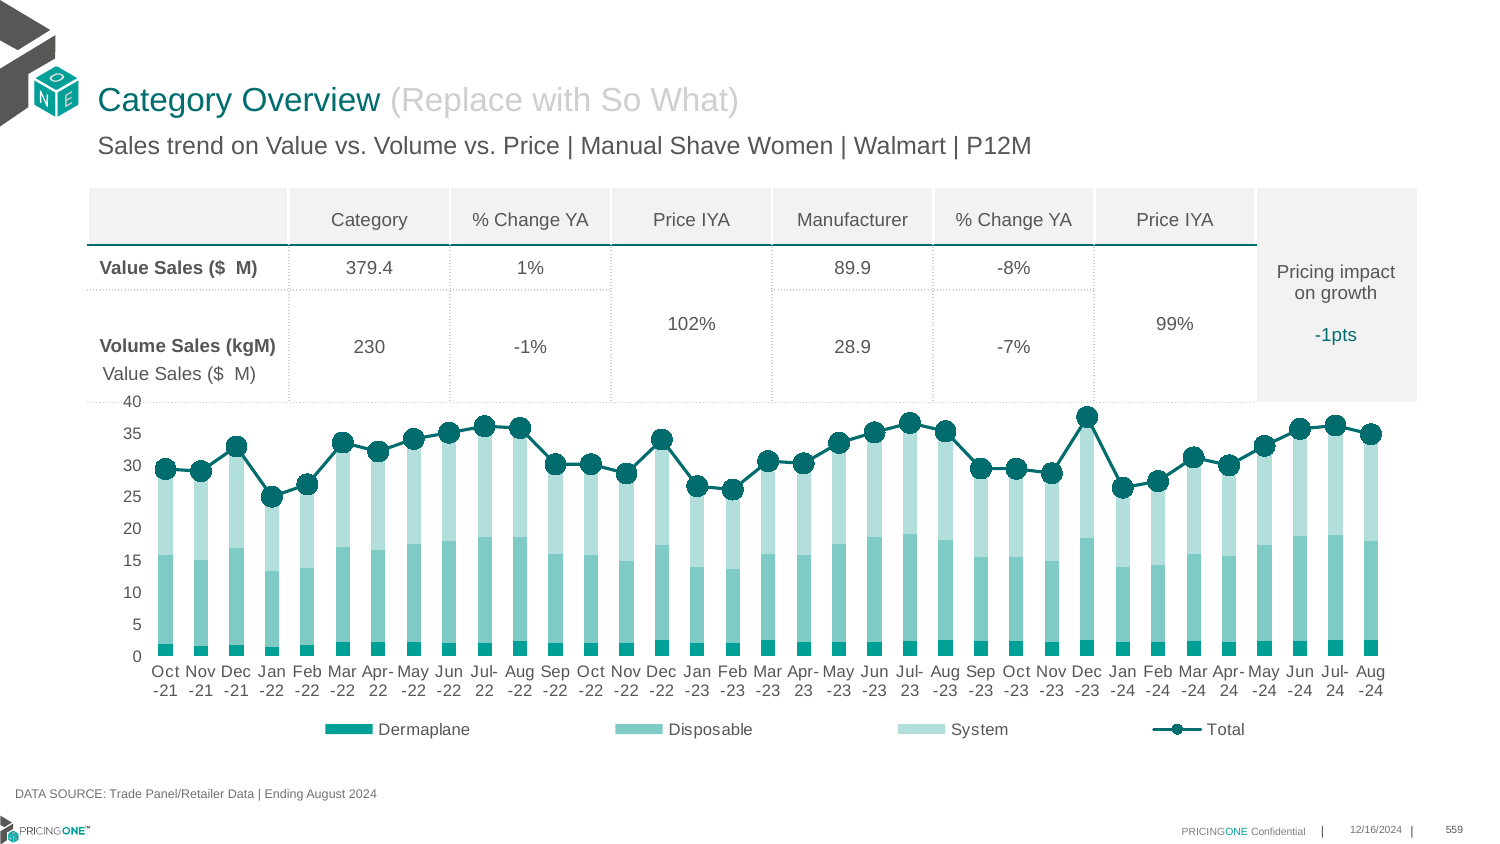

# Category Overview (Replace with So What)
Sales trend on Value vs. Volume vs. Price | Manual Shave Women | Walmart | P12M
|  | Category | % Change YA | Price IYA | Manufacturer | % Change YA | Price IYA | Pricing impact on growth -1pts |
| --- | --- | --- | --- | --- | --- | --- | --- |
| Value Sales ($ M) | 379.4 | 1% | 102% | 89.9 | -8% | 99% |  |
| Volume Sales (kgM) | 230 | -1% |  | 28.9 | -7% |  |  |
Value Sales ($  M)

### Chart

| Category | Dermaplane | Disposable | System | Total |
|---|---|---|---|---|
| Oct-21 | 1.84307 | 13.998096 | 13.489983 | 29.331149 |
| Nov-21 | 1.618002 | 13.498275 | 13.88067 | 28.996947 |
| Dec-21 | 1.800412 | 15.170905 | 15.888146 | 32.859463 |
| Jan-22 | 1.467202 | 11.936156 | 11.588505 | 24.991863 |
| Feb-22 | 1.75835 | 12.045197 | 13.118775 | 26.922322 |
| Mar-22 | 2.240589 | 14.847609 | 16.390374 | 33.478572 |
| Apr-22 | 2.188376 | 14.388601 | 15.501589 | 32.078566 |
| May-22 | 2.167473 | 15.328575 | 16.549052 | 34.0451 |
| Jun-22 | 2.037835 | 15.943466 | 17.042355 | 35.023656 |
| Jul-22 | 2.110326 | 16.568296 | 17.363801 | 36.042423 |
| Aug-22 | 2.313256 | 16.328948 | 17.115458 | 35.757662 |
| Sep-22 | 2.075313 | 13.903942 | 14.099013 | 30.078268 |
| Oct-22 | 2.033037 | 13.78687 | 14.262124 | 30.082031 |
| Nov-22 | 2.007544 | 12.967761 | 13.65816 | 28.633465 |
| Dec-22 | 2.528101 | 14.830612 | 16.603109 | 33.961822 |
| Jan-23 | 2.059586 | 11.934438 | 12.638772 | 26.632796 |
| Feb-23 | 1.975366 | 11.683988 | 12.445663 | 26.105017 |
| Mar-23 | 2.447184 | 13.594828 | 14.523636 | 30.565648 |
| Apr-23 | 2.27768 | 13.64822 | 14.291351 | 30.217251 |
| May-23 | 2.242012 | 15.361788 | 15.833449 | 33.437249 |
| Jun-23 | 2.213254 | 16.42362 | 16.4555 | 35.092374 |
| Jul-23 | 2.37575 | 16.731661 | 17.436862 | 36.544273 |
| Aug-23 | 2.531345 | 15.745765 | 16.979949 | 35.257059 |
| Sep-23 | 2.303165 | 13.278527 | 13.825736 | 29.407428 |
| Oct-23 | 2.390241 | 13.147419 | 13.840085 | 29.377745 |
| Nov-23 | 2.227848 | 12.640339 | 13.797124 | 28.665311 |
| Dec-23 | 2.529323 | 15.95261 | 19.001872 | 37.483805 |
| Jan-24 | 2.246718 | 11.775781 | 12.381734 | 26.404233 |
| Feb-24 | 2.221207 | 12.006458 | 13.19693 | 27.424595 |
| Mar-24 | 2.373127 | 13.656793 | 15.115975 | 31.145895 |
| Apr-24 | 2.2677 | 13.476069 | 14.162521 | 29.90629 |
| May-24 | 2.413107 | 15.03192 | 15.527794 | 32.972821 |
| Jun-24 | 2.422648 | 16.469975 | 16.726613 | 35.619236 |
| Jul-24 | 2.512785 | 16.499725 | 17.142091 | 36.154601 |
| Aug-24 | 2.473616 | 15.623029 | 16.686727 | 34.783372 |
DATA SOURCE: Trade Panel/Retailer Data | Ending August 2024

12/16/2024
559